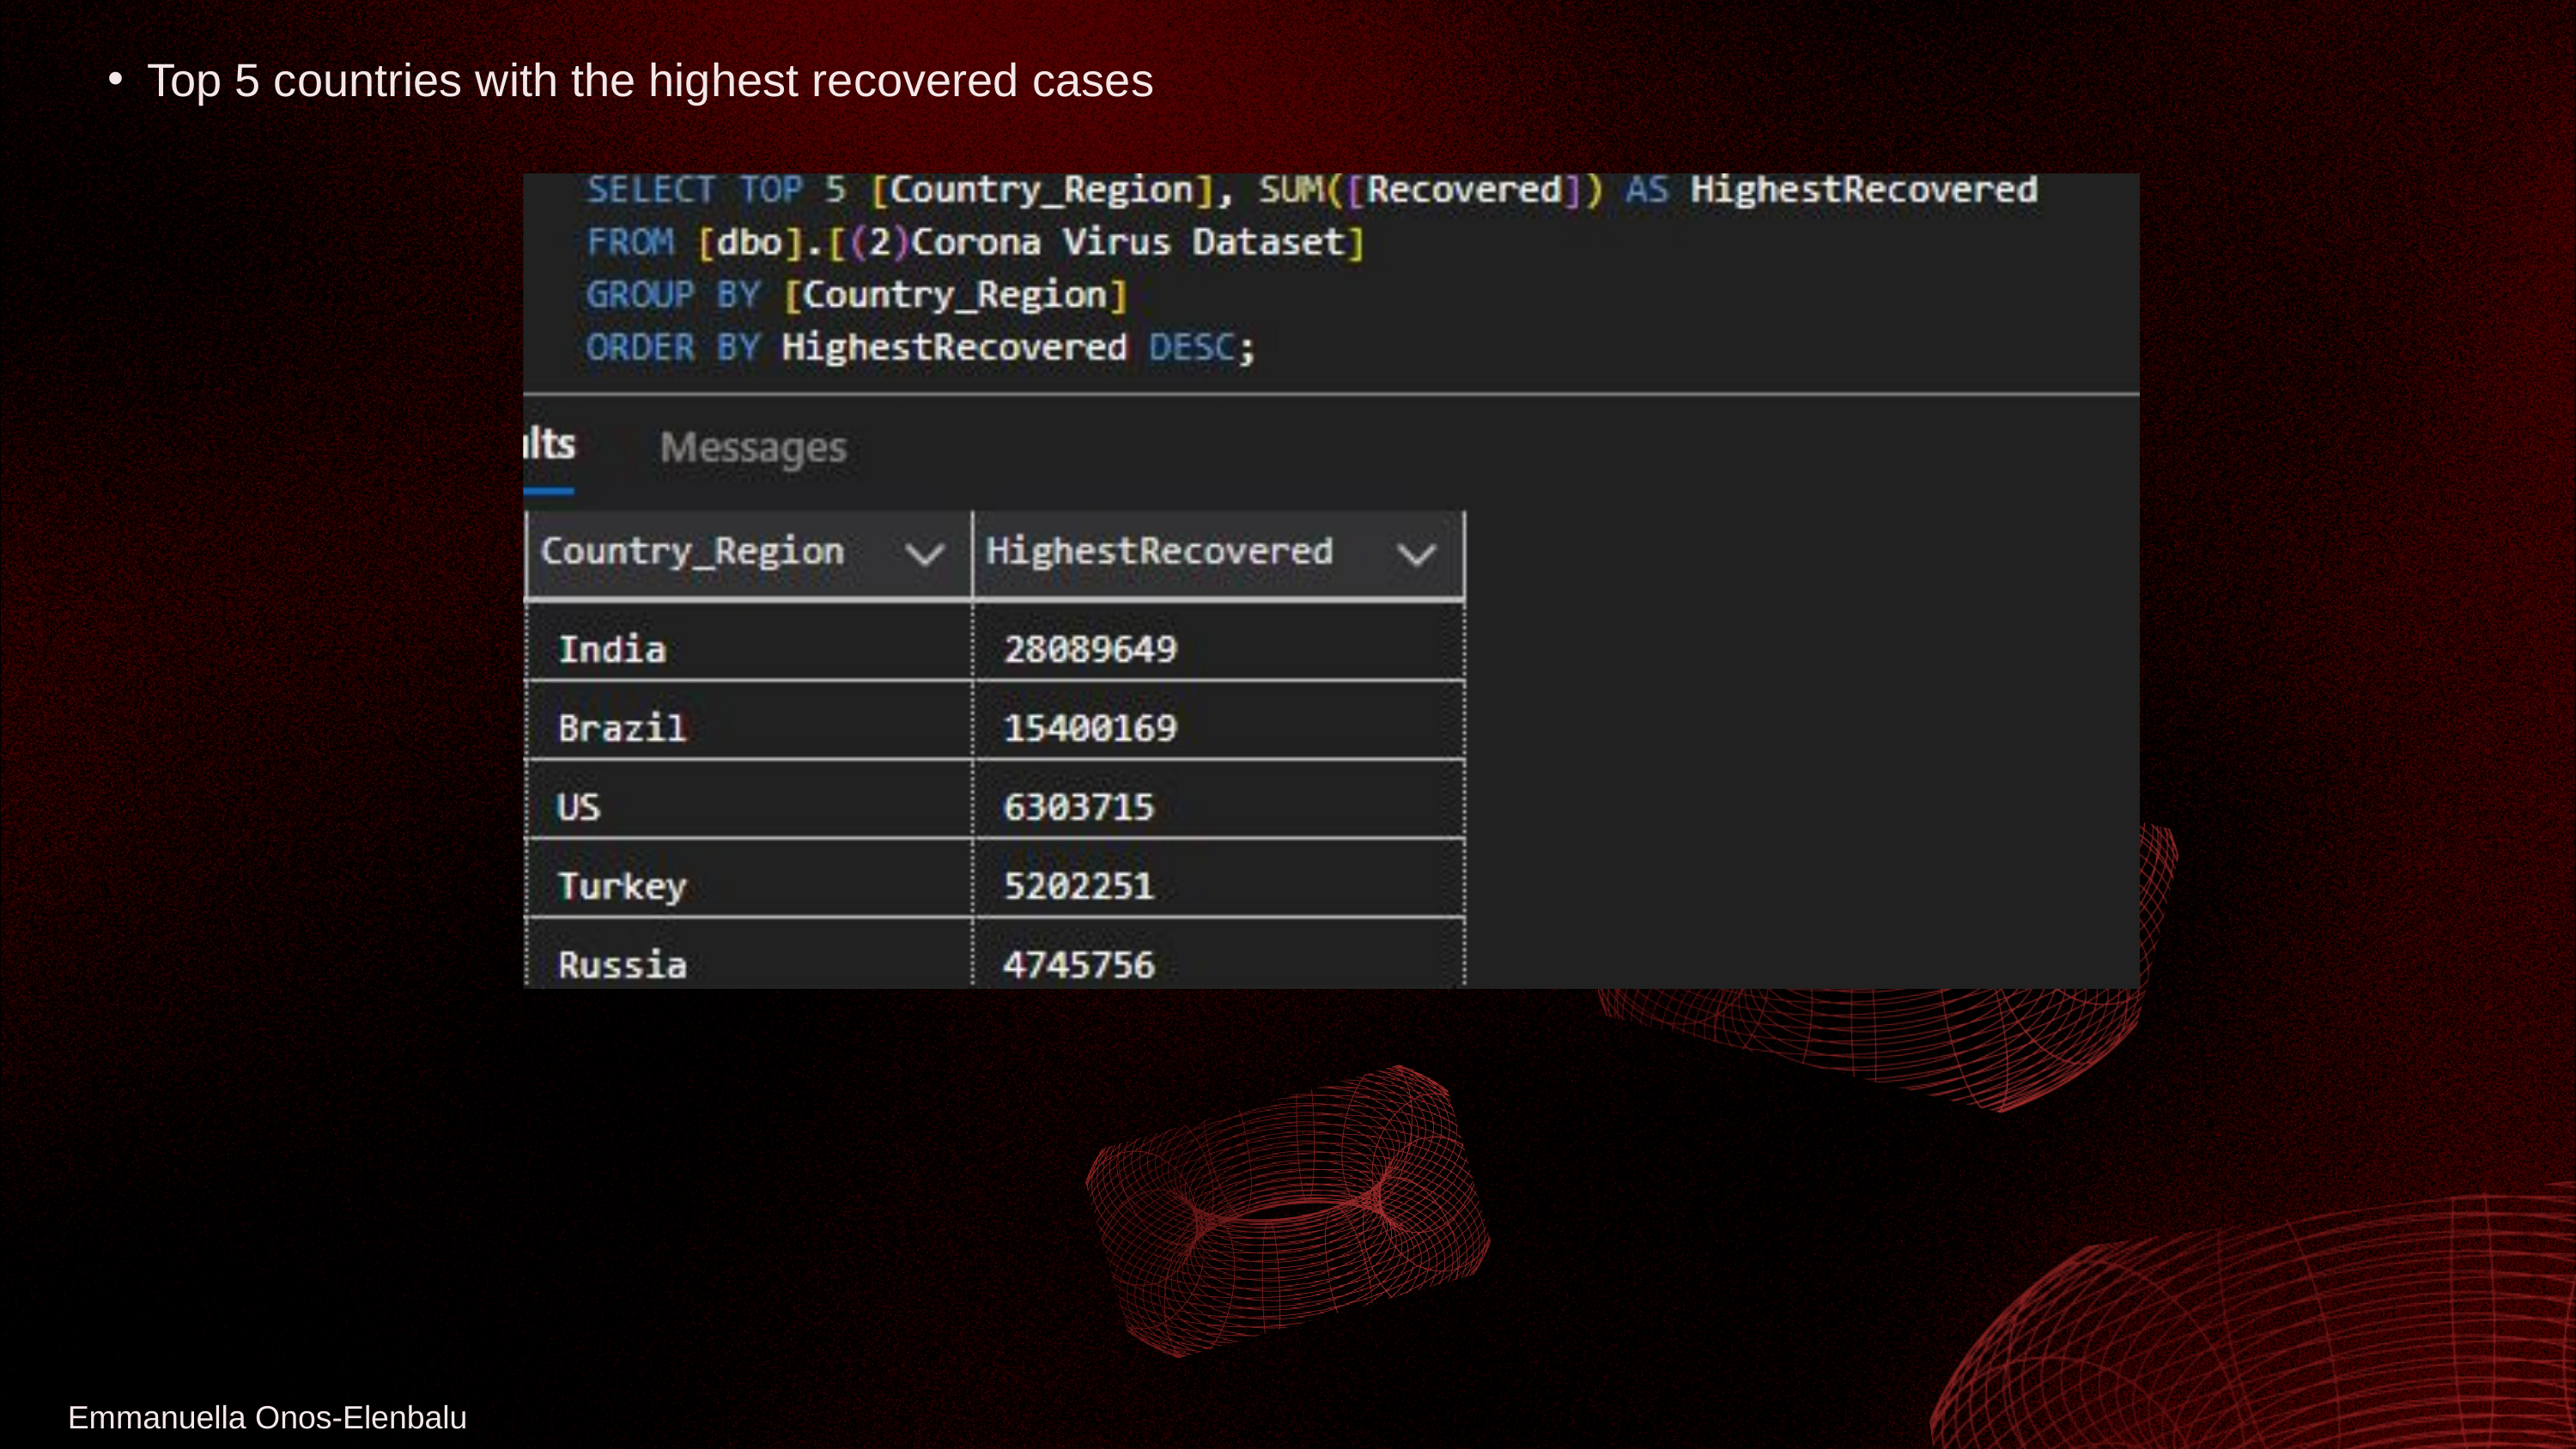

Top 5 countries with the highest recovered cases

Emmanuella Onos-Elenbalu